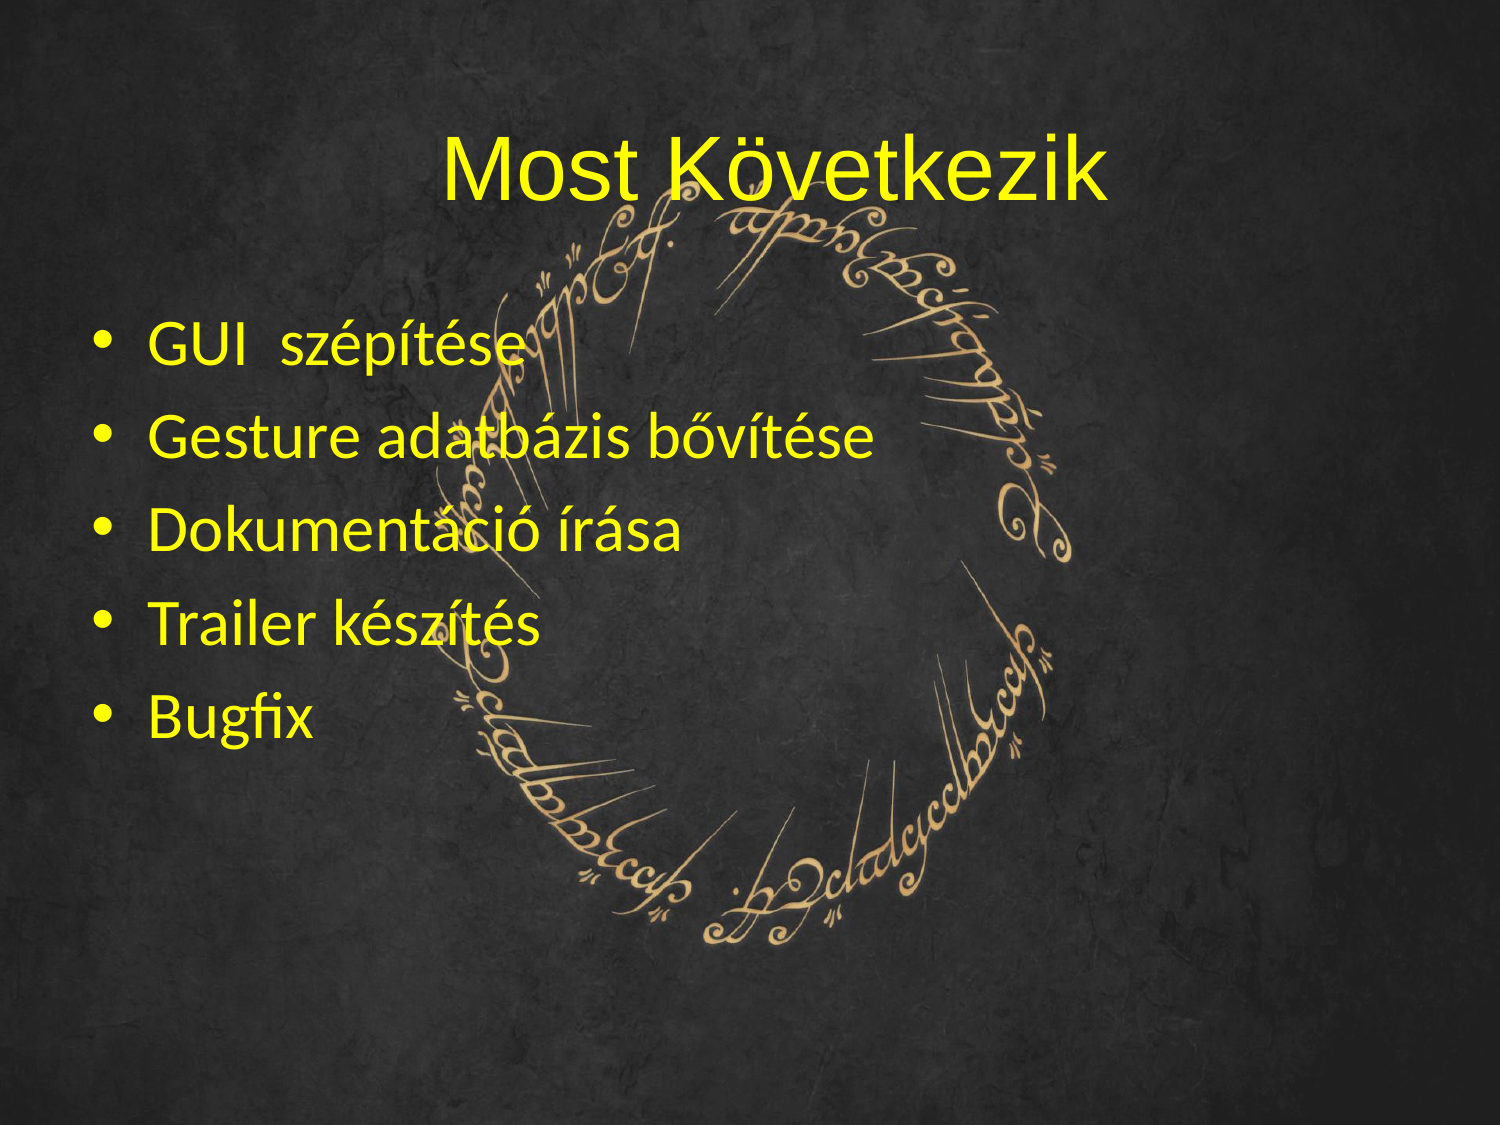

Most Következik
GUI  szépítése
Gesture adatbázis bővítése
Dokumentáció írása
Trailer készítés
Bugfix